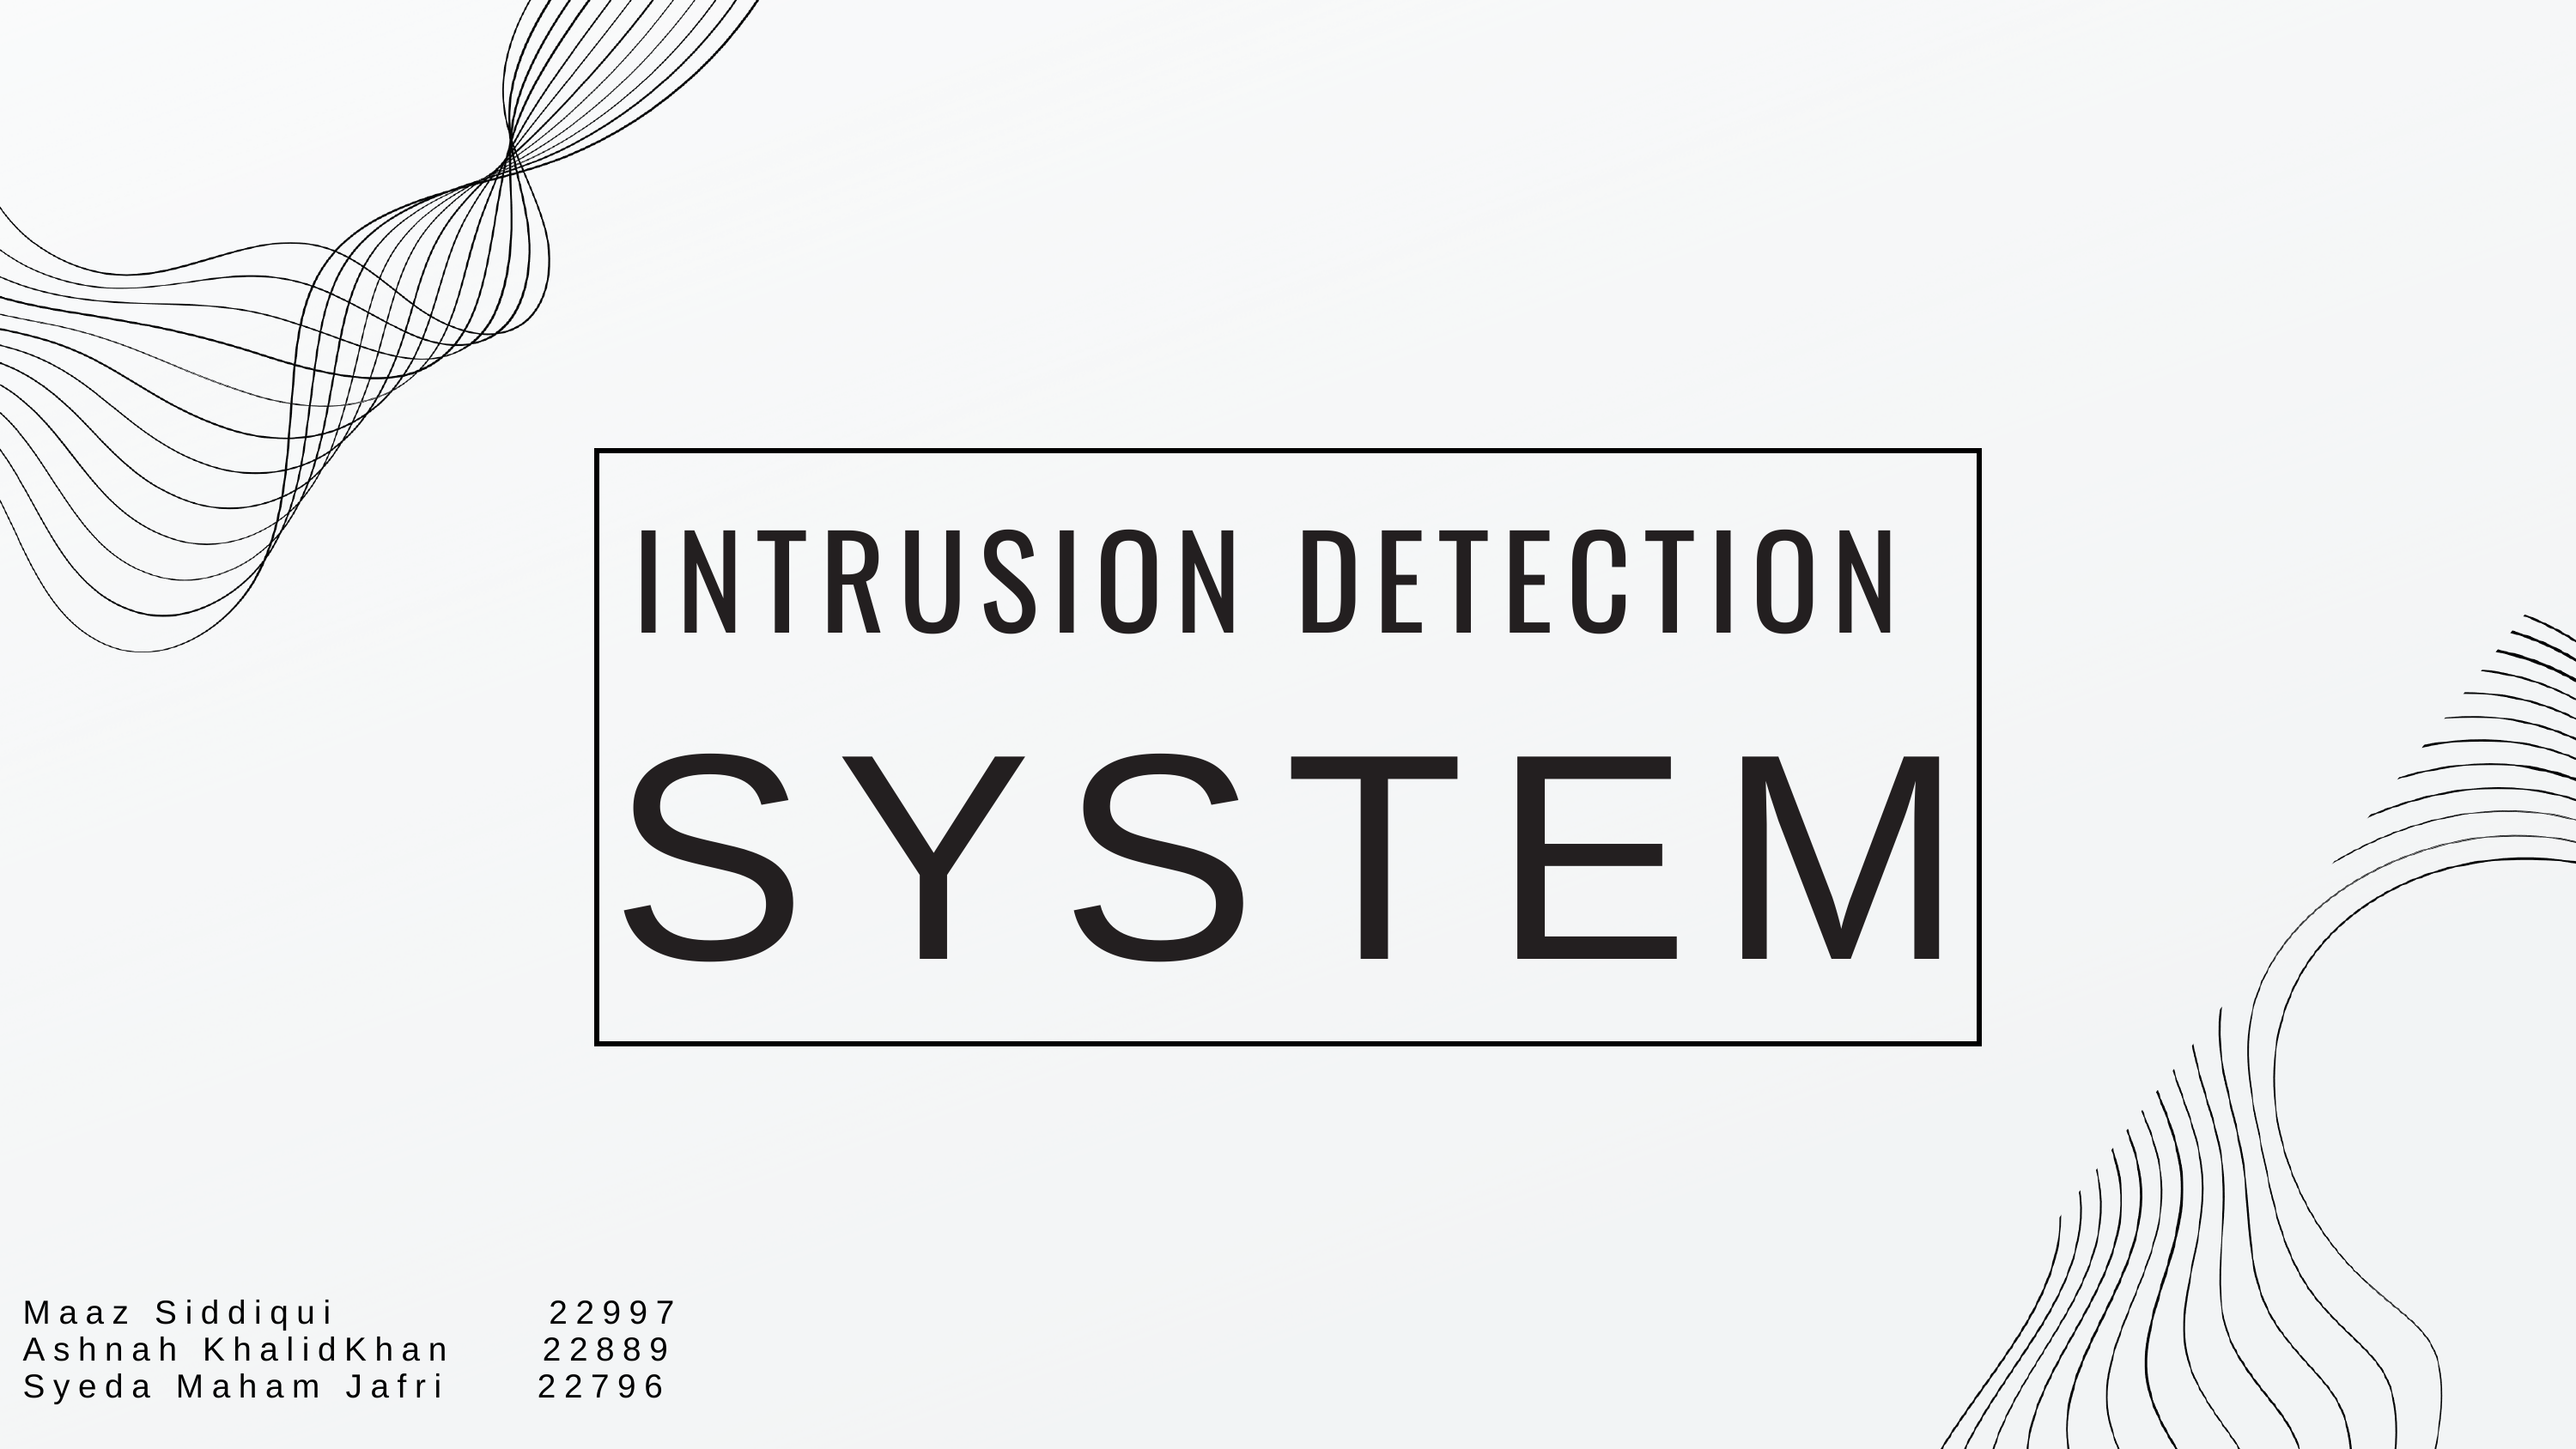

INTRUSION DETECTION
SYSTEM

Maaz Siddiqui            22997
Ashnah KhalidKhan     22889
Syeda Maham Jafri     22796